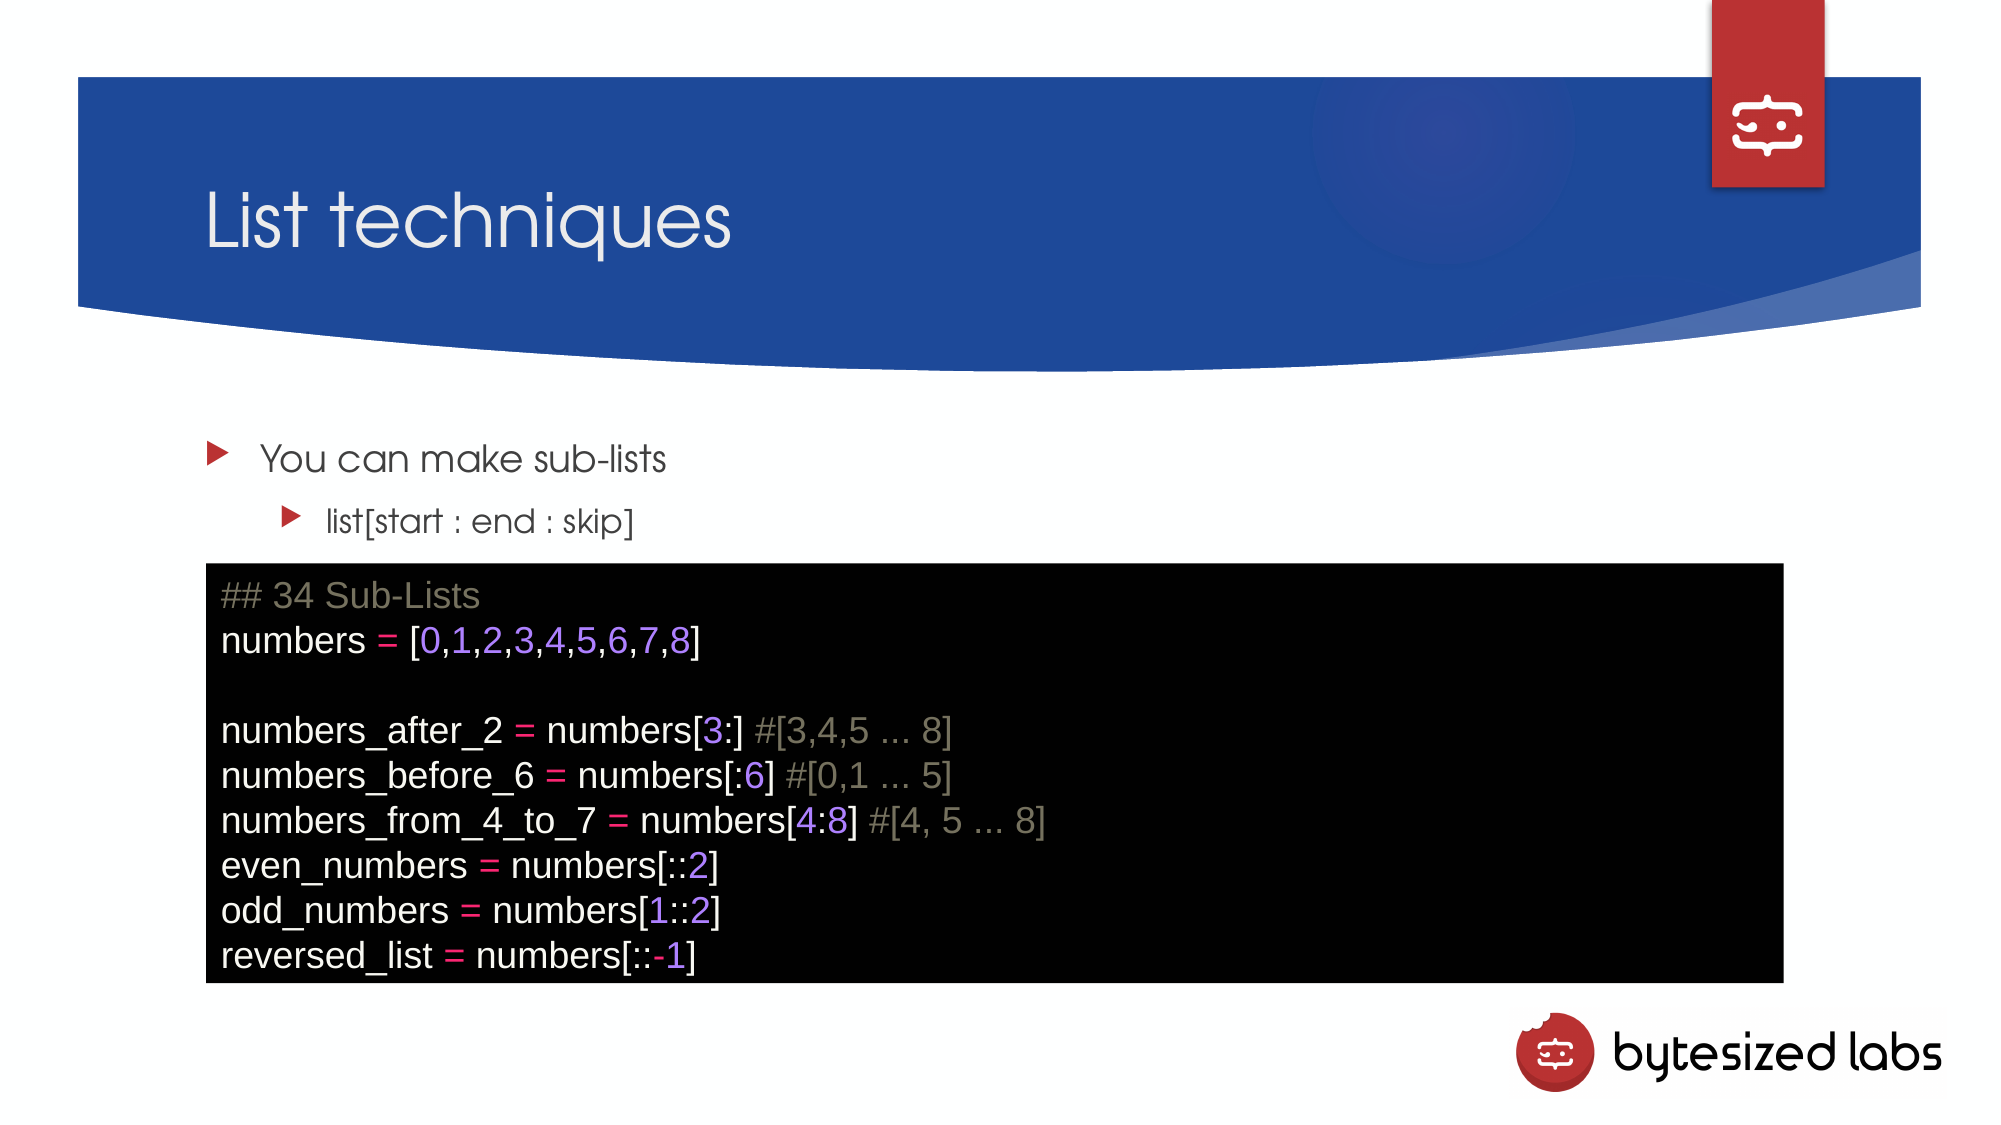

# List techniques
You can make sub-lists
list[start : end : skip]

## 34 Sub-Lists
numbers = [0,1,2,3,4,5,6,7,8]

numbers_after_2 = numbers[3:] #[3,4,5 ... 8]
numbers_before_6 = numbers[:6] #[0,1 ... 5]
numbers_from_4_to_7 = numbers[4:8] #[4, 5 ... 8]
even_numbers = numbers[::2]
odd_numbers = numbers[1::2]
reversed_list = numbers[::-1]